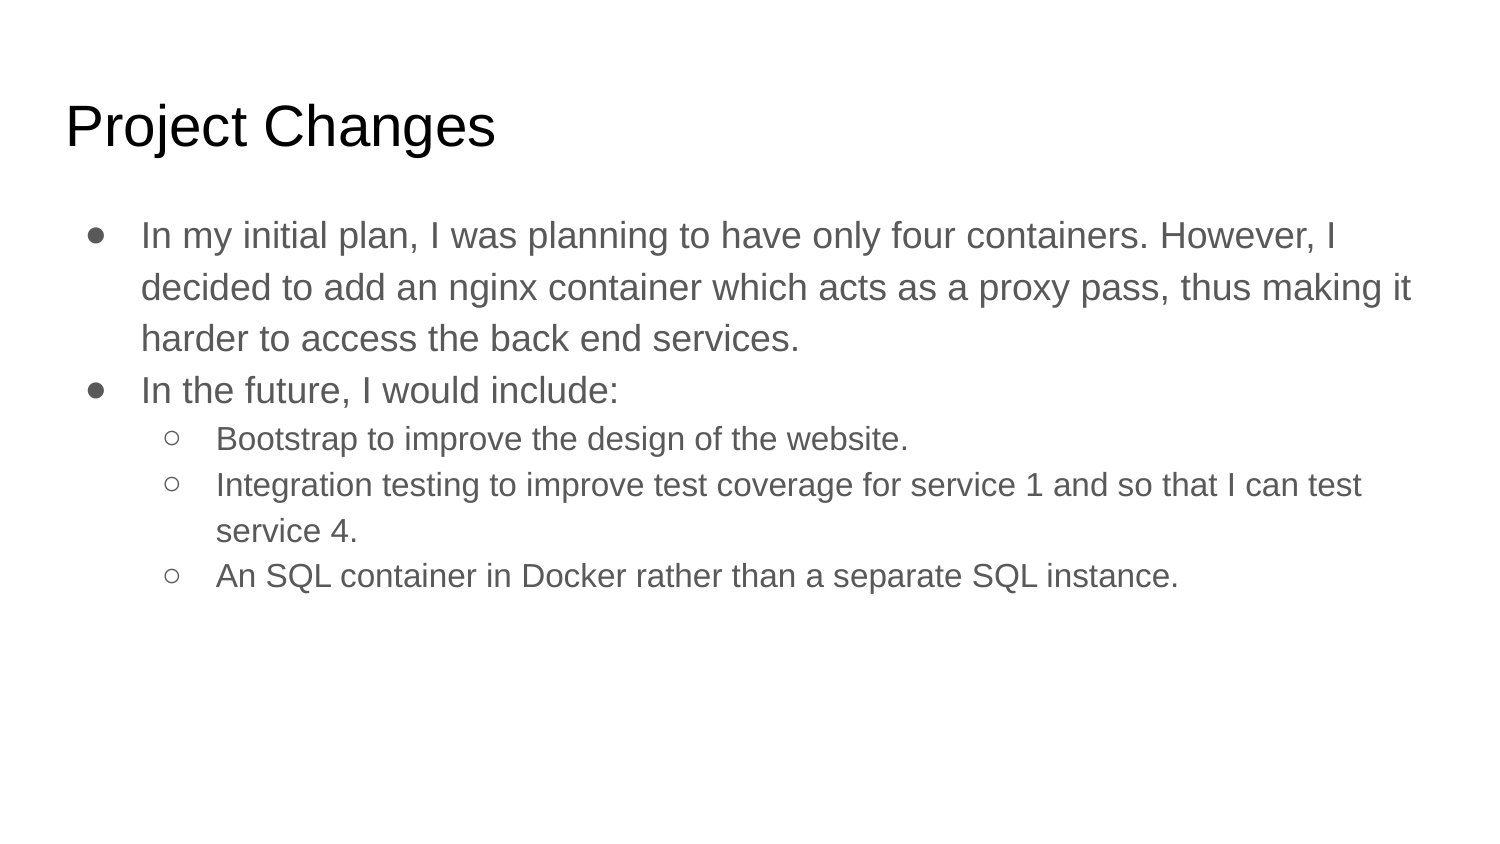

Project Changes
In my initial plan, I was planning to have only four containers. However, I decided to add an nginx container which acts as a proxy pass, thus making it harder to access the back end services.
In the future, I would include:
Bootstrap to improve the design of the website.
Integration testing to improve test coverage for service 1 and so that I can test service 4.
An SQL container in Docker rather than a separate SQL instance.